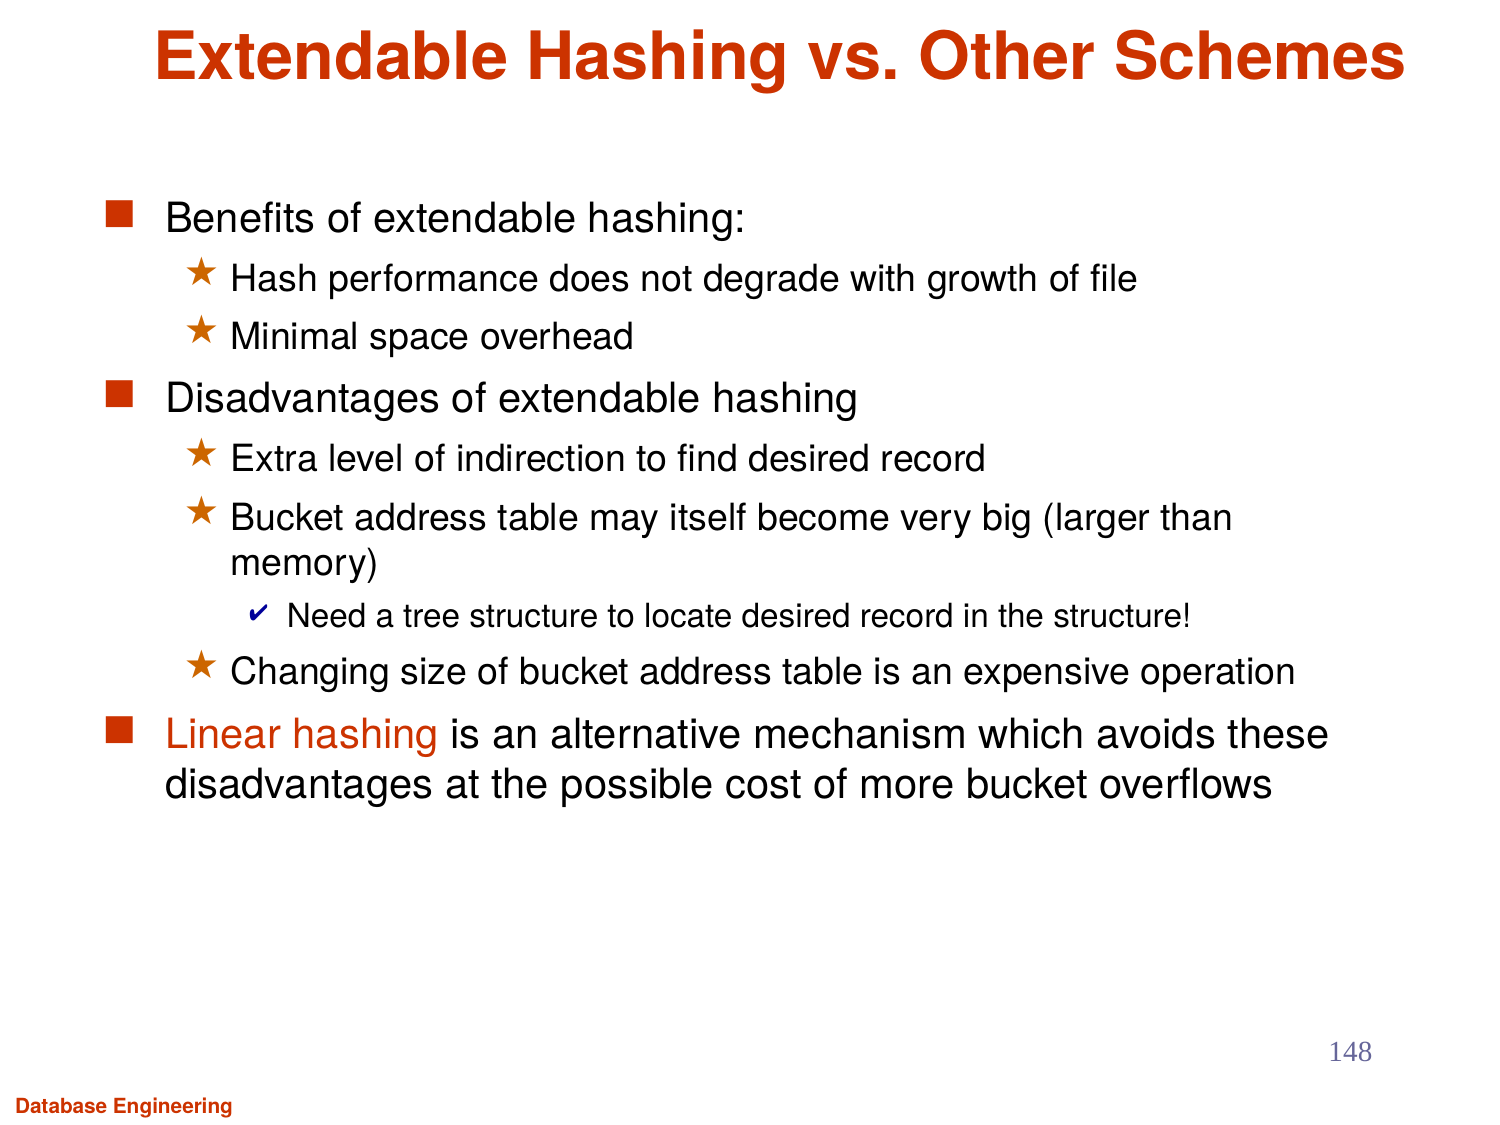

# Extendable Hashing vs. Other Schemes
Benefits of extendable hashing:
Hash performance does not degrade with growth of file
Minimal space overhead
Disadvantages of extendable hashing
Extra level of indirection to find desired record
Bucket address table may itself become very big (larger than memory)
Need a tree structure to locate desired record in the structure!
Changing size of bucket address table is an expensive operation
Linear hashing is an alternative mechanism which avoids these disadvantages at the possible cost of more bucket overflows
148